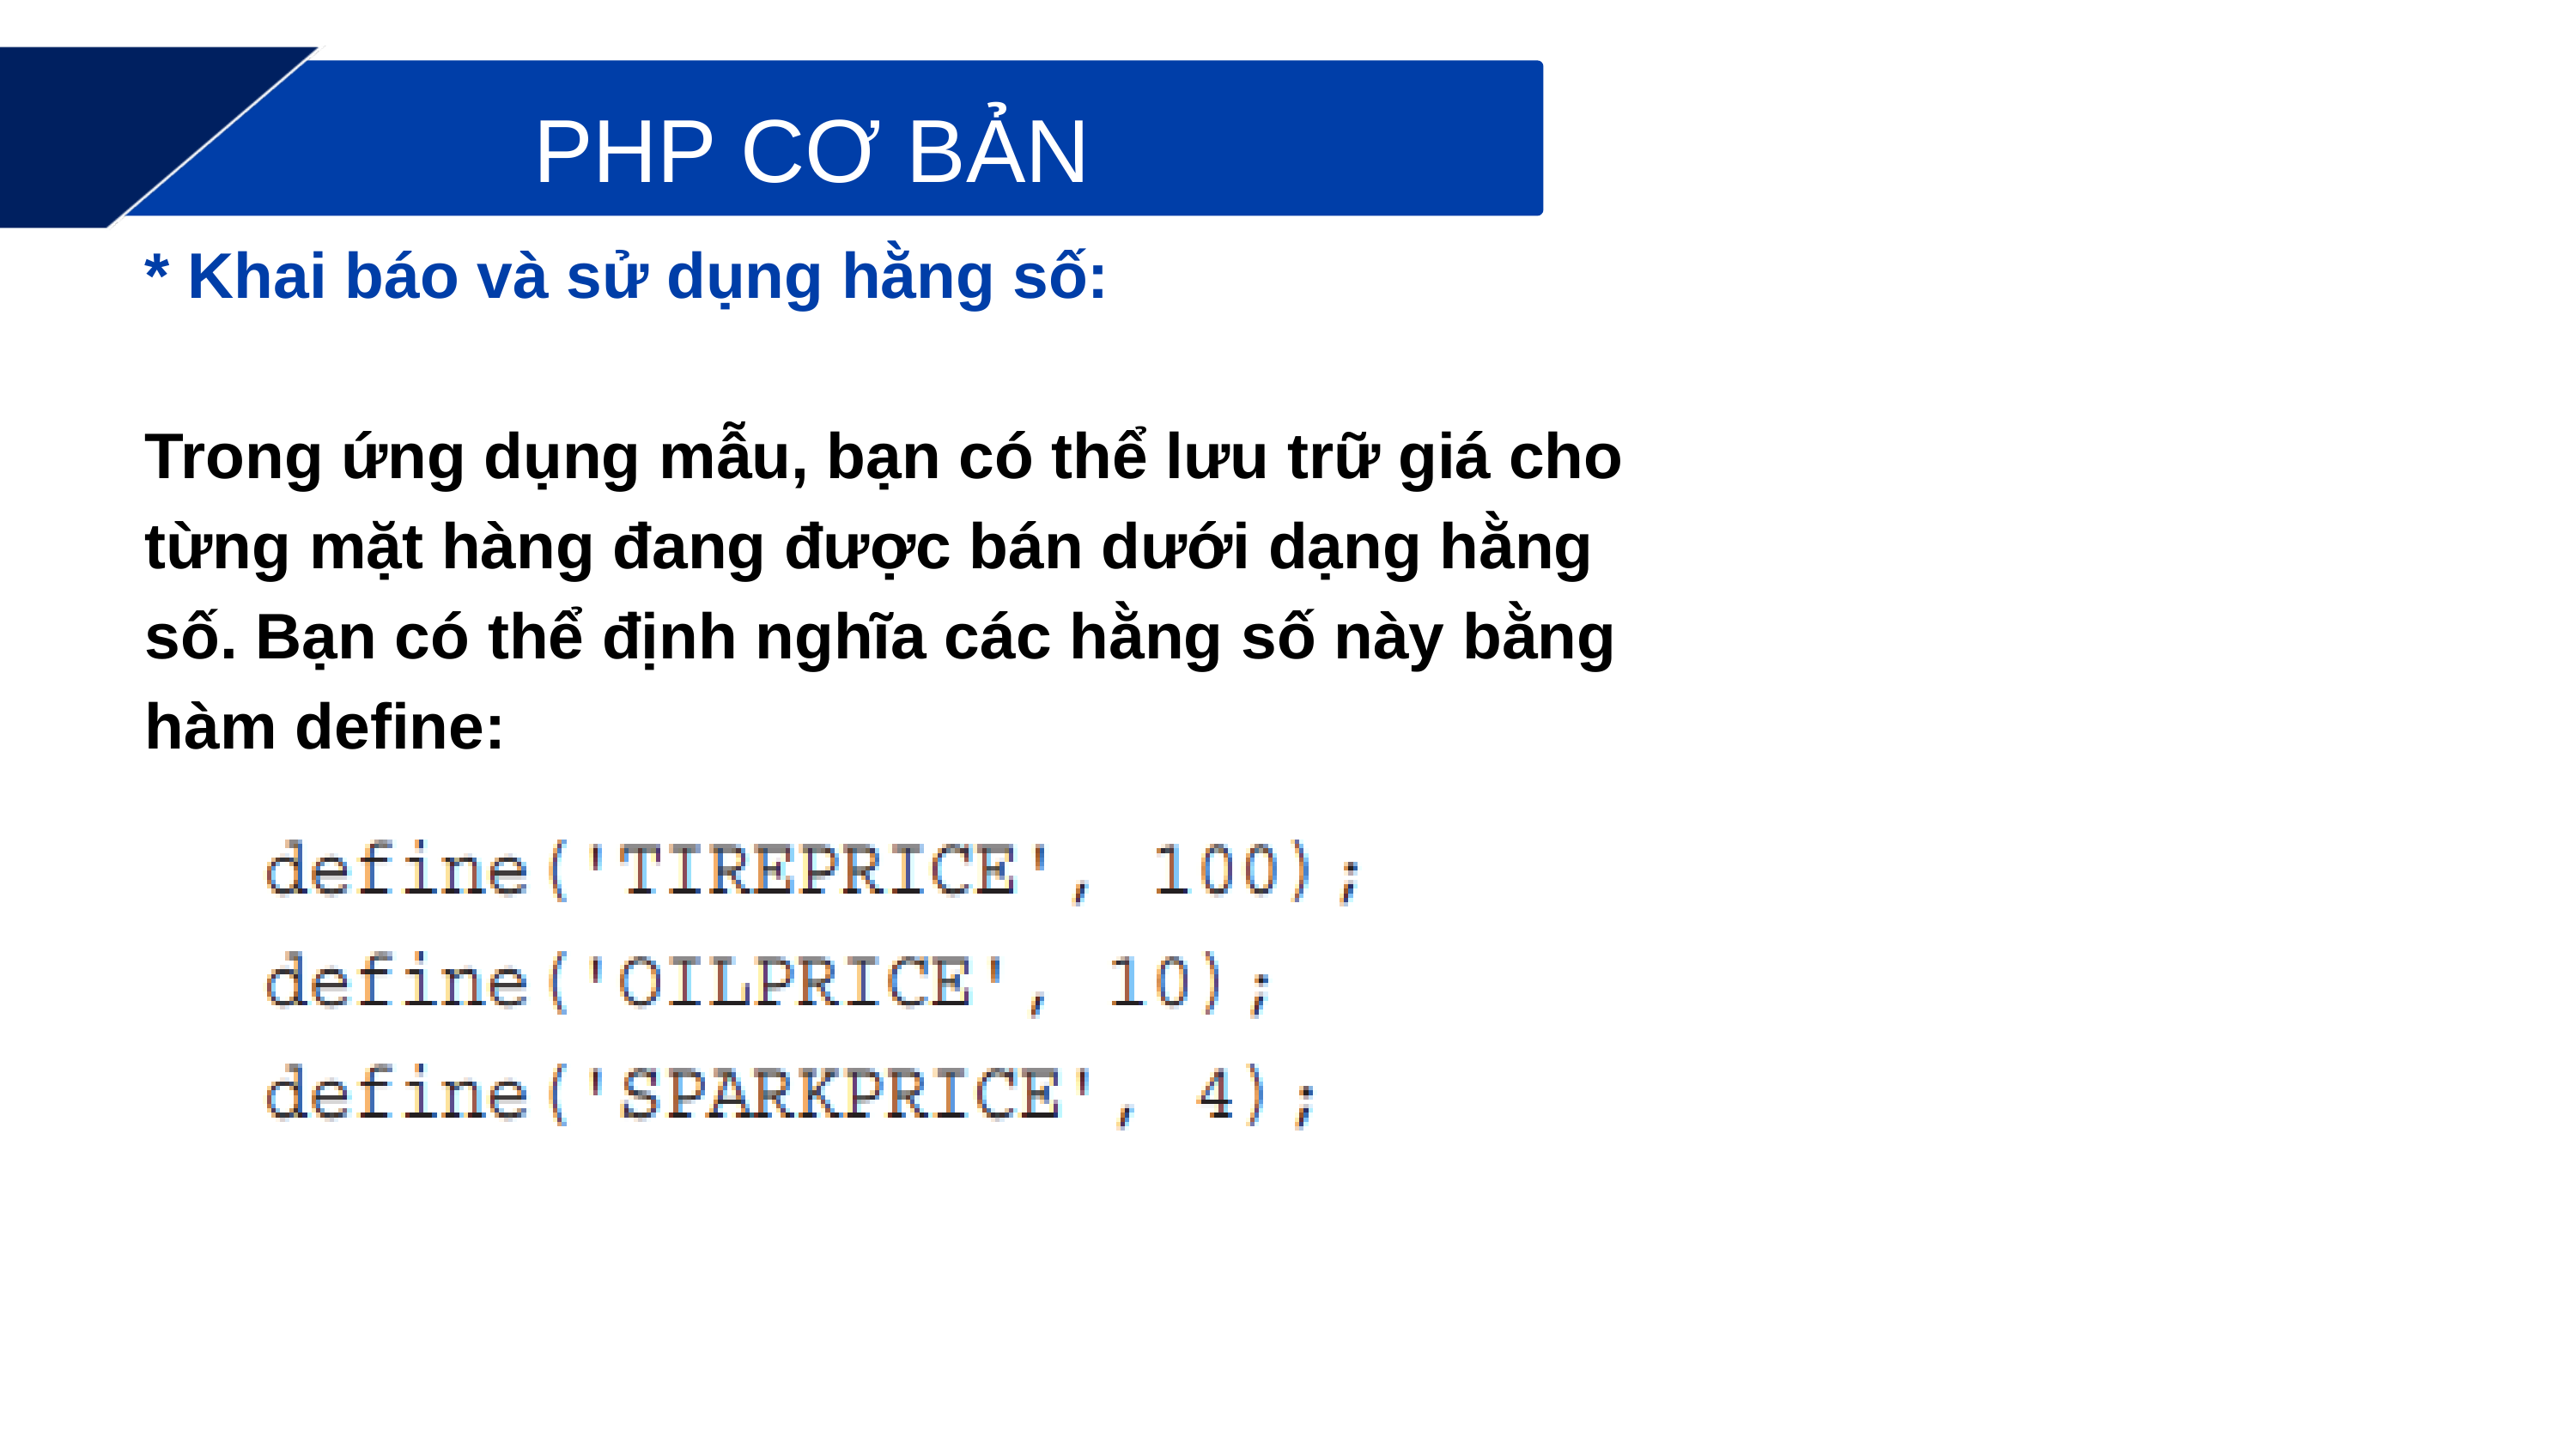

PHP CƠ BẢN

* Khai báo và sử dụng hằng số:

Trong ứng dụng mẫu, bạn có thể lưu trữ giá cho từng mặt hàng đang được bán dưới dạng hằng số. Bạn có thể định nghĩa các hằng số này bằng hàm define: